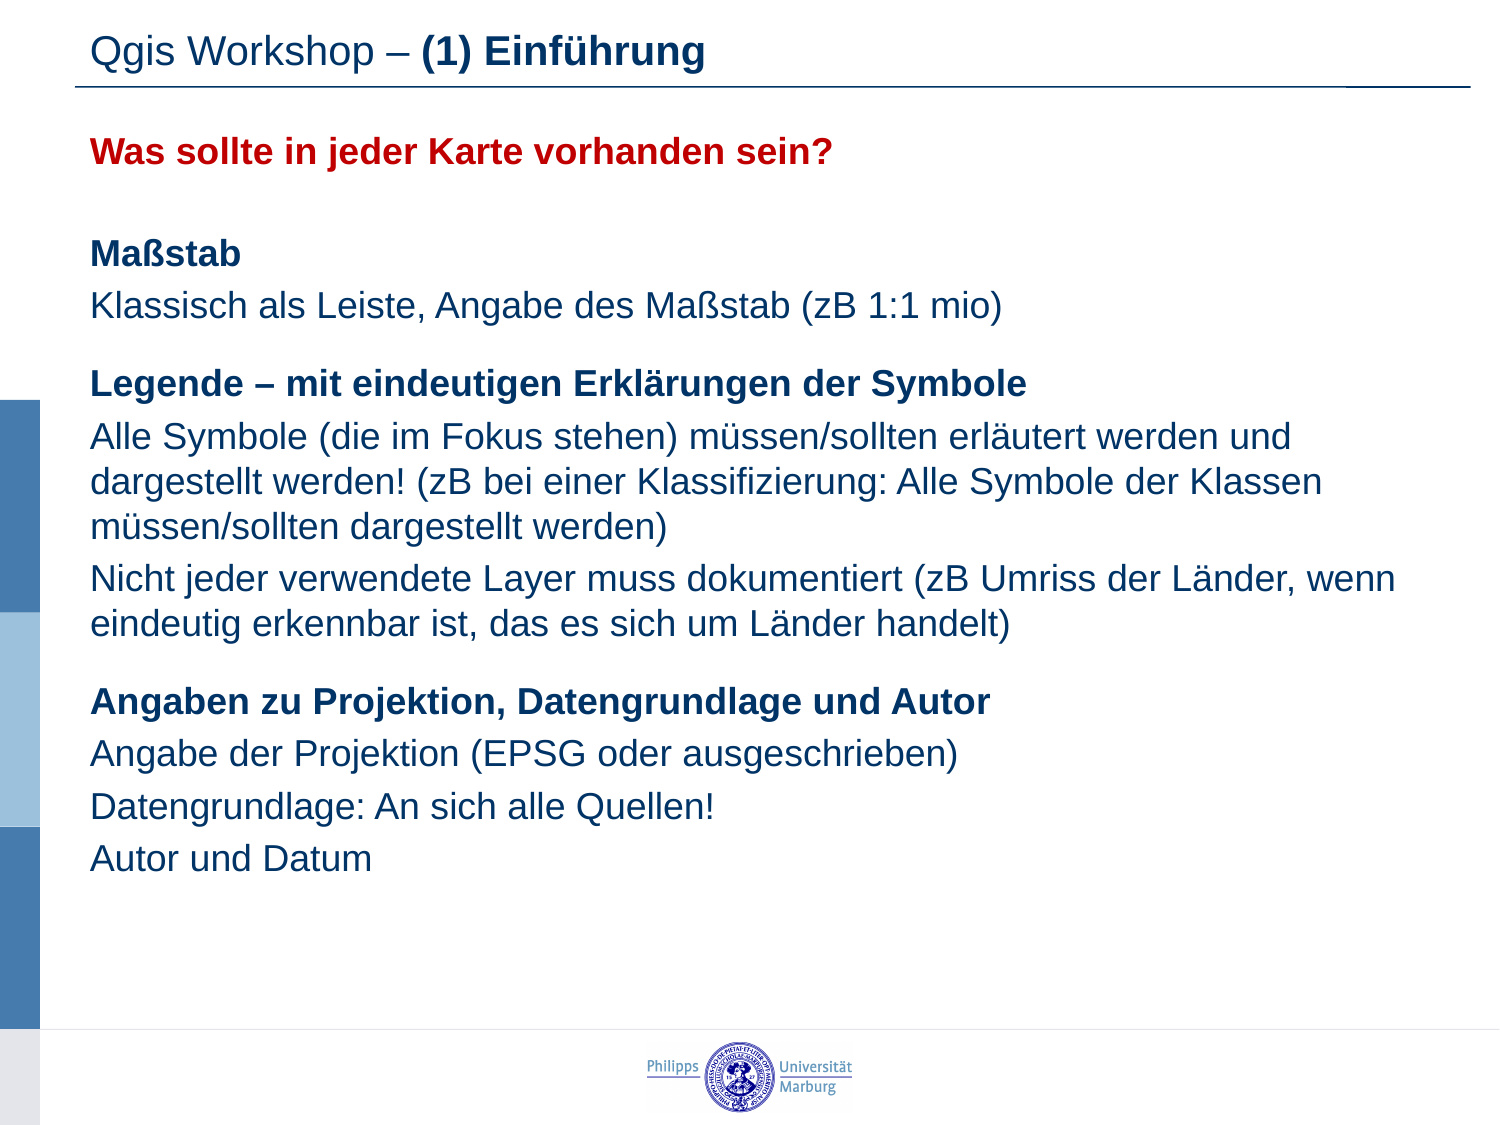

Qgis Workshop – (1) Einführung

Was sollte in jeder Karte vorhanden sein?
Maßstab
Klassisch als Leiste, Angabe des Maßstab (zB 1:1 mio)

Legende – mit eindeutigen Erklärungen der Symbole
Alle Symbole (die im Fokus stehen) müssen/sollten erläutert werden und dargestellt werden! (zB bei einer Klassifizierung: Alle Symbole der Klassen müssen/sollten dargestellt werden)
Nicht jeder verwendete Layer muss dokumentiert (zB Umriss der Länder, wenn eindeutig erkennbar ist, das es sich um Länder handelt)

Angaben zu Projektion, Datengrundlage und Autor
Angabe der Projektion (EPSG oder ausgeschrieben)
Datengrundlage: An sich alle Quellen!
Autor und Datum